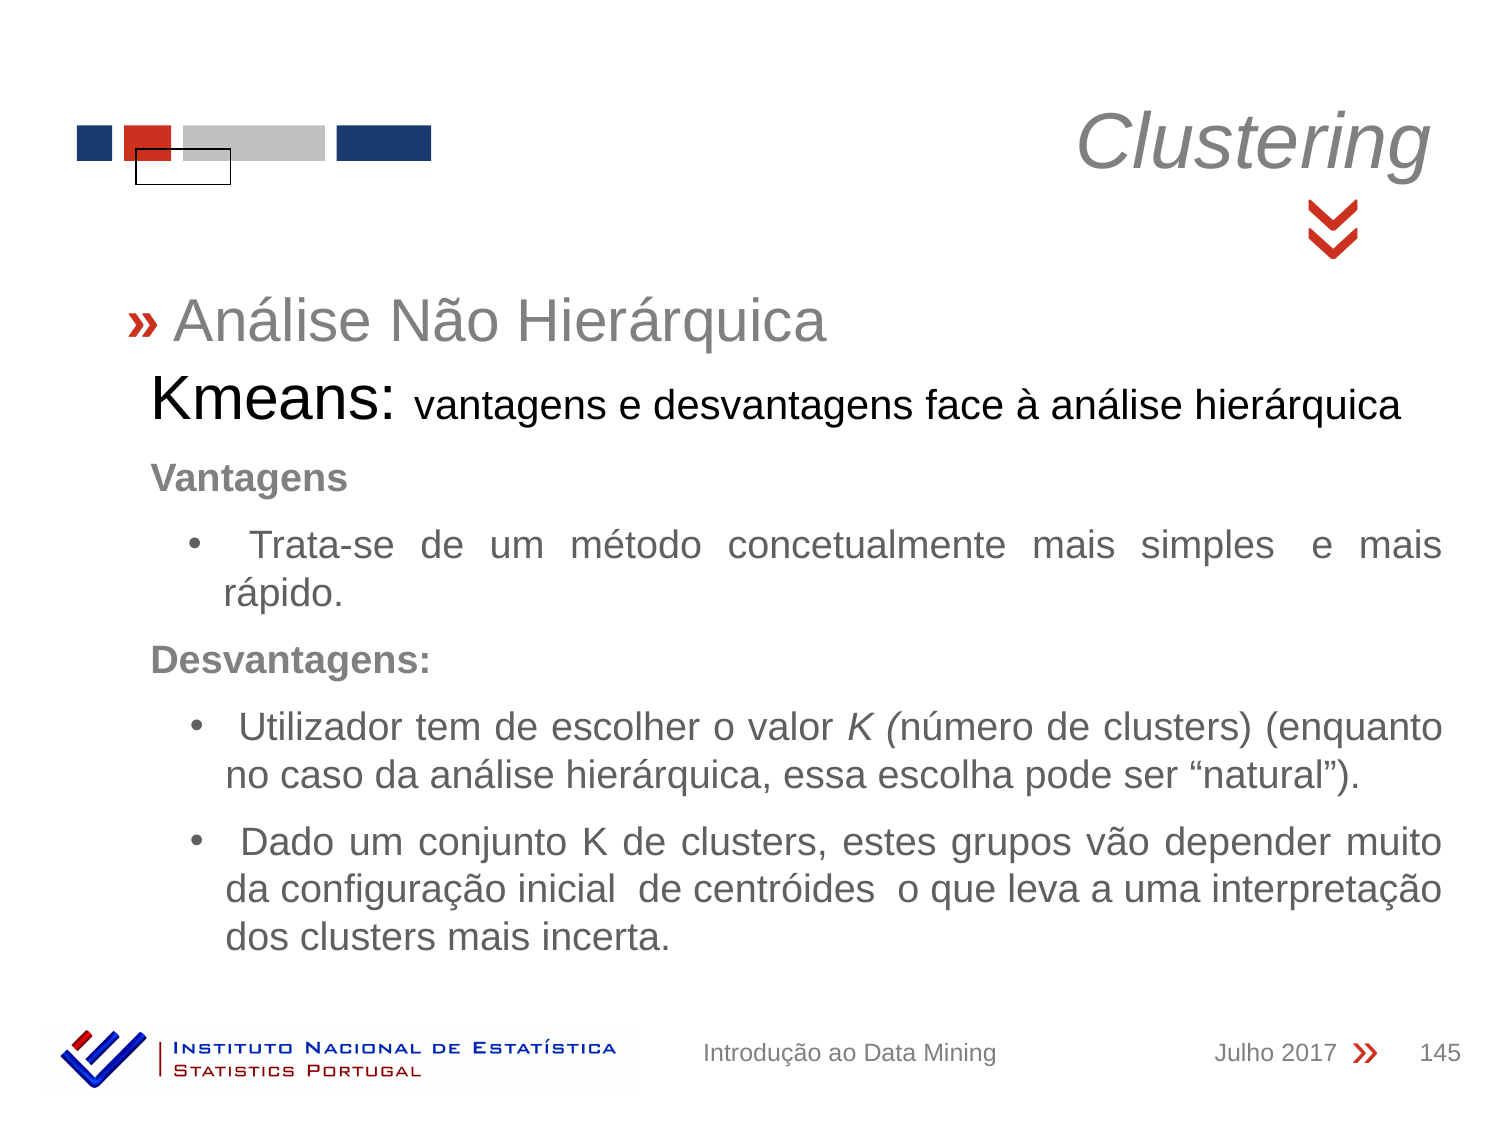

Clustering
«
» Análise Não Hierárquica
Kmeans: vantagens e desvantagens face à análise hierárquica
Vantagens
 Trata-se de um método concetualmente mais simples  e mais rápido.
Desvantagens:
 Utilizador tem de escolher o valor K (número de clusters) (enquanto no caso da análise hierárquica, essa escolha pode ser “natural”).
 Dado um conjunto K de clusters, estes grupos vão depender muito da configuração inicial  de centróides  o que leva a uma interpretação dos clusters mais incerta.
Introdução ao Data Mining
Julho 2017
145
«